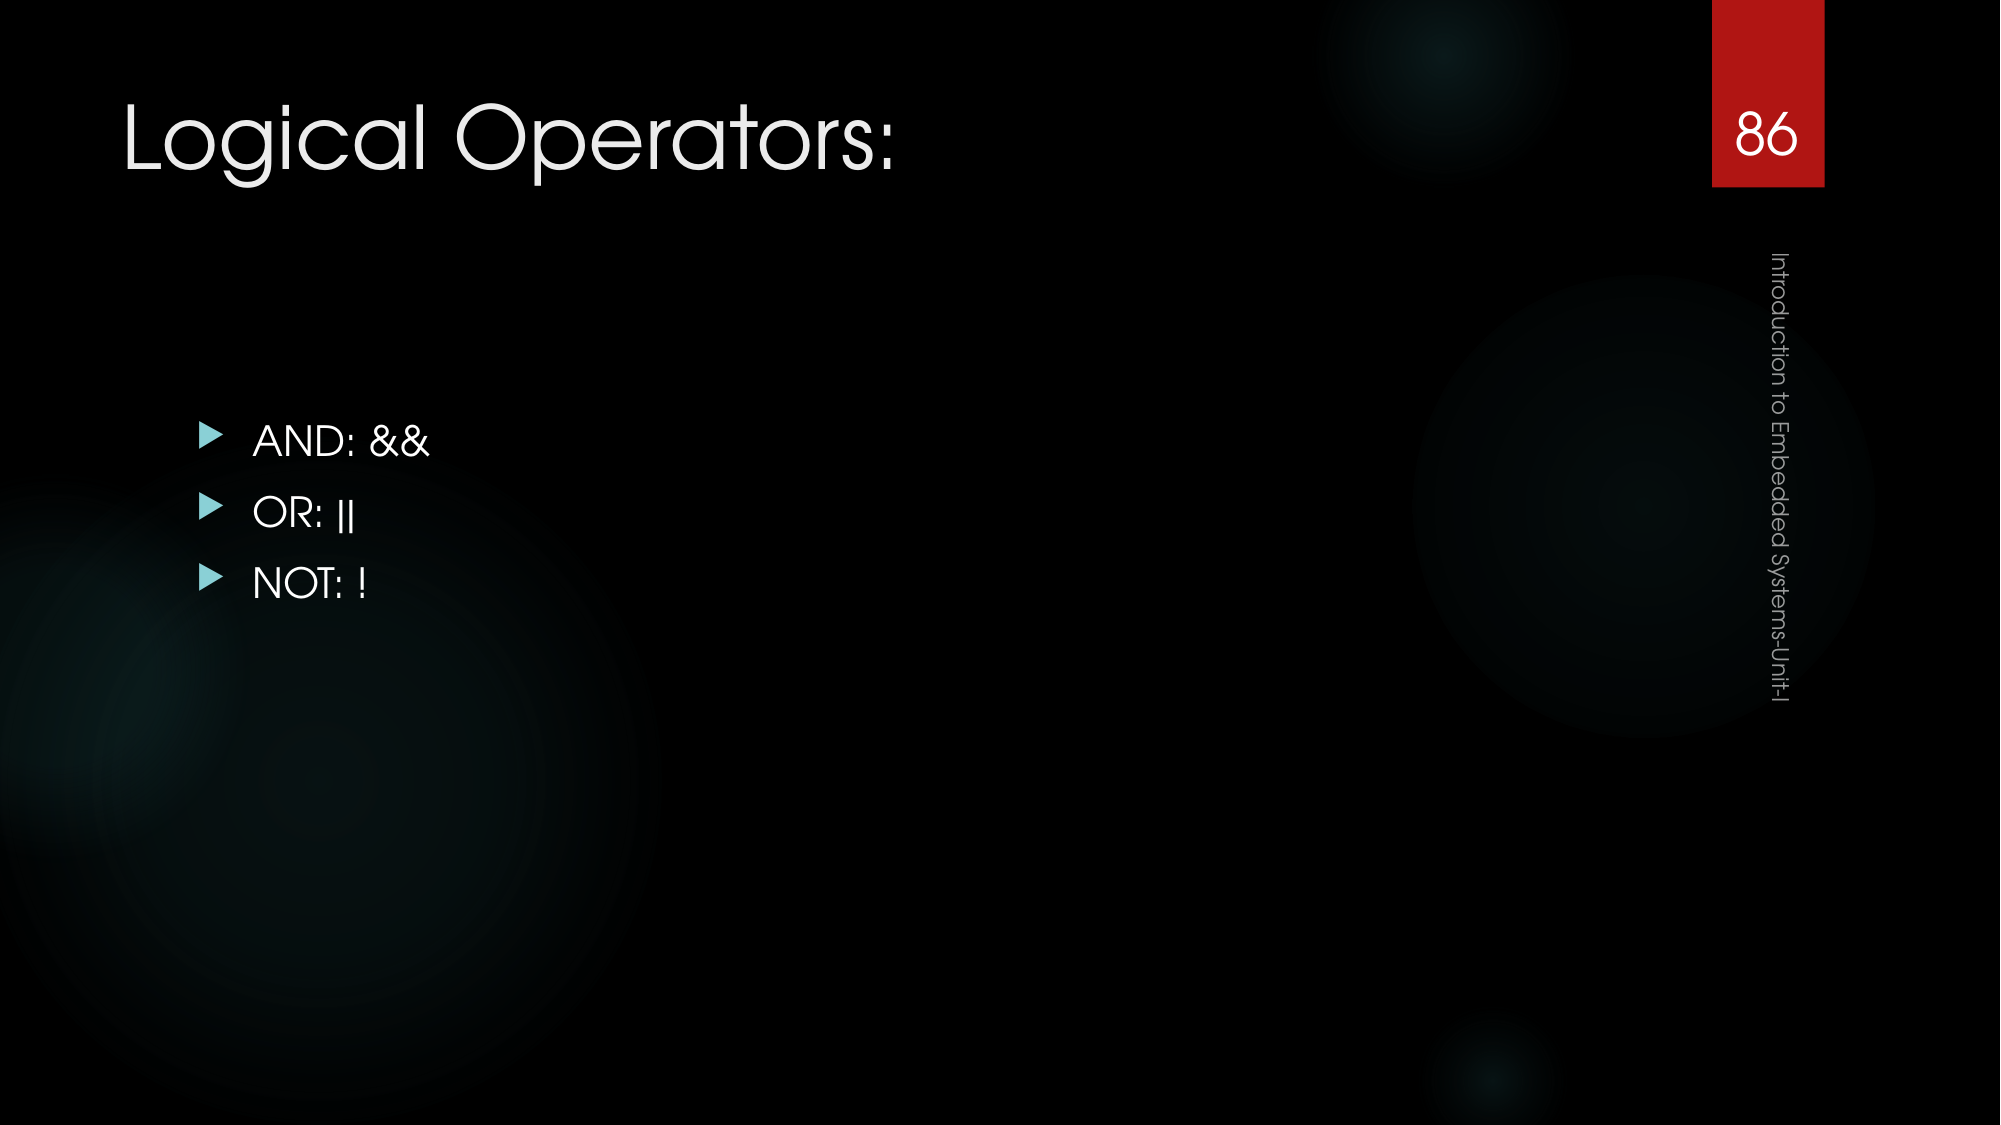

86
# Logical Operators:

AND: &&
OR: ||
NOT: !
Introduction to Embedded Systems-Unit-I